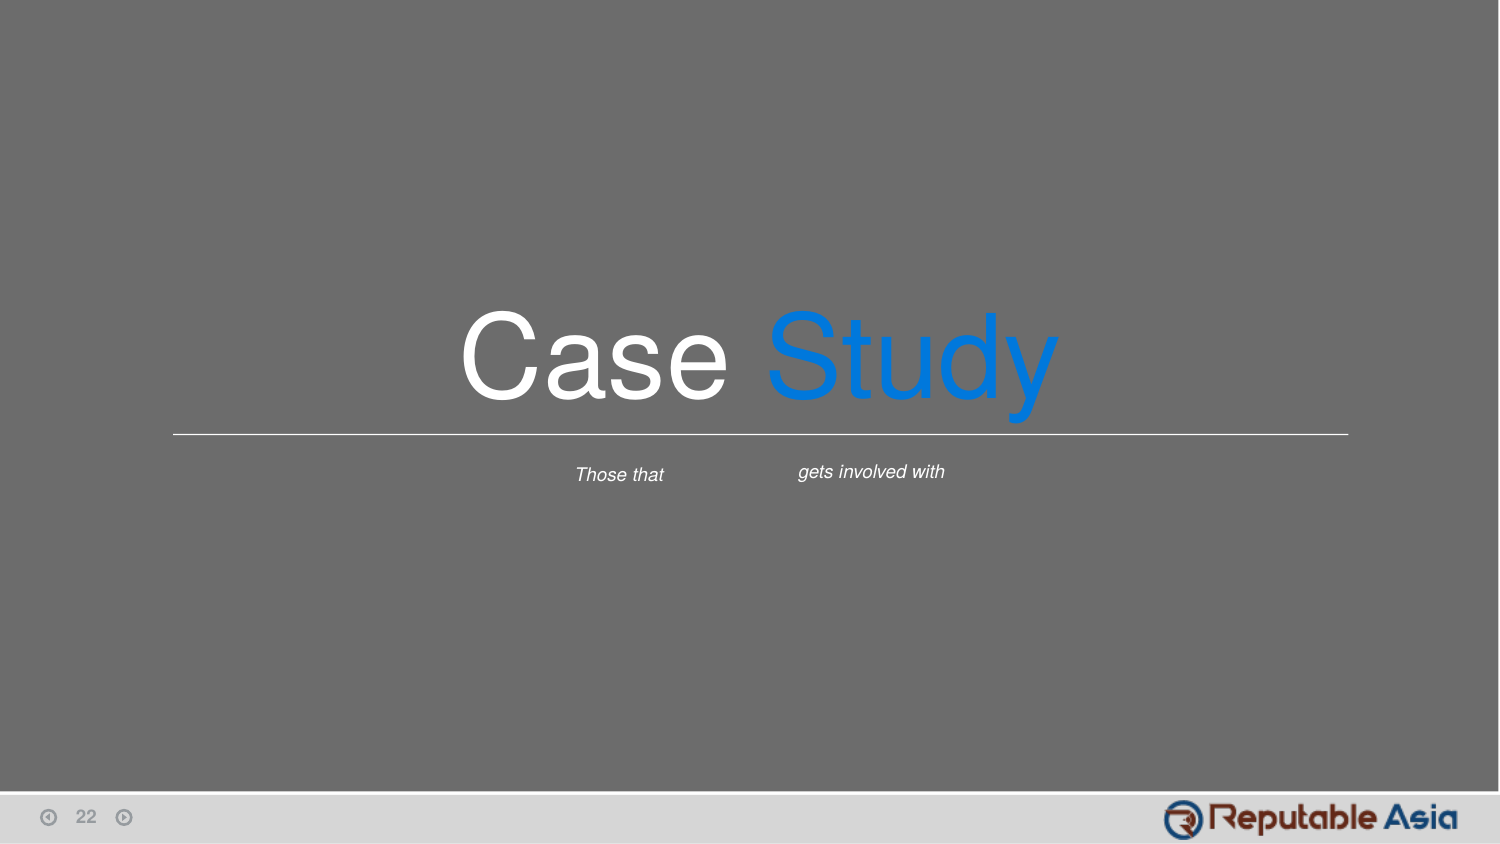

Case Study

Those that
gets involved with

22